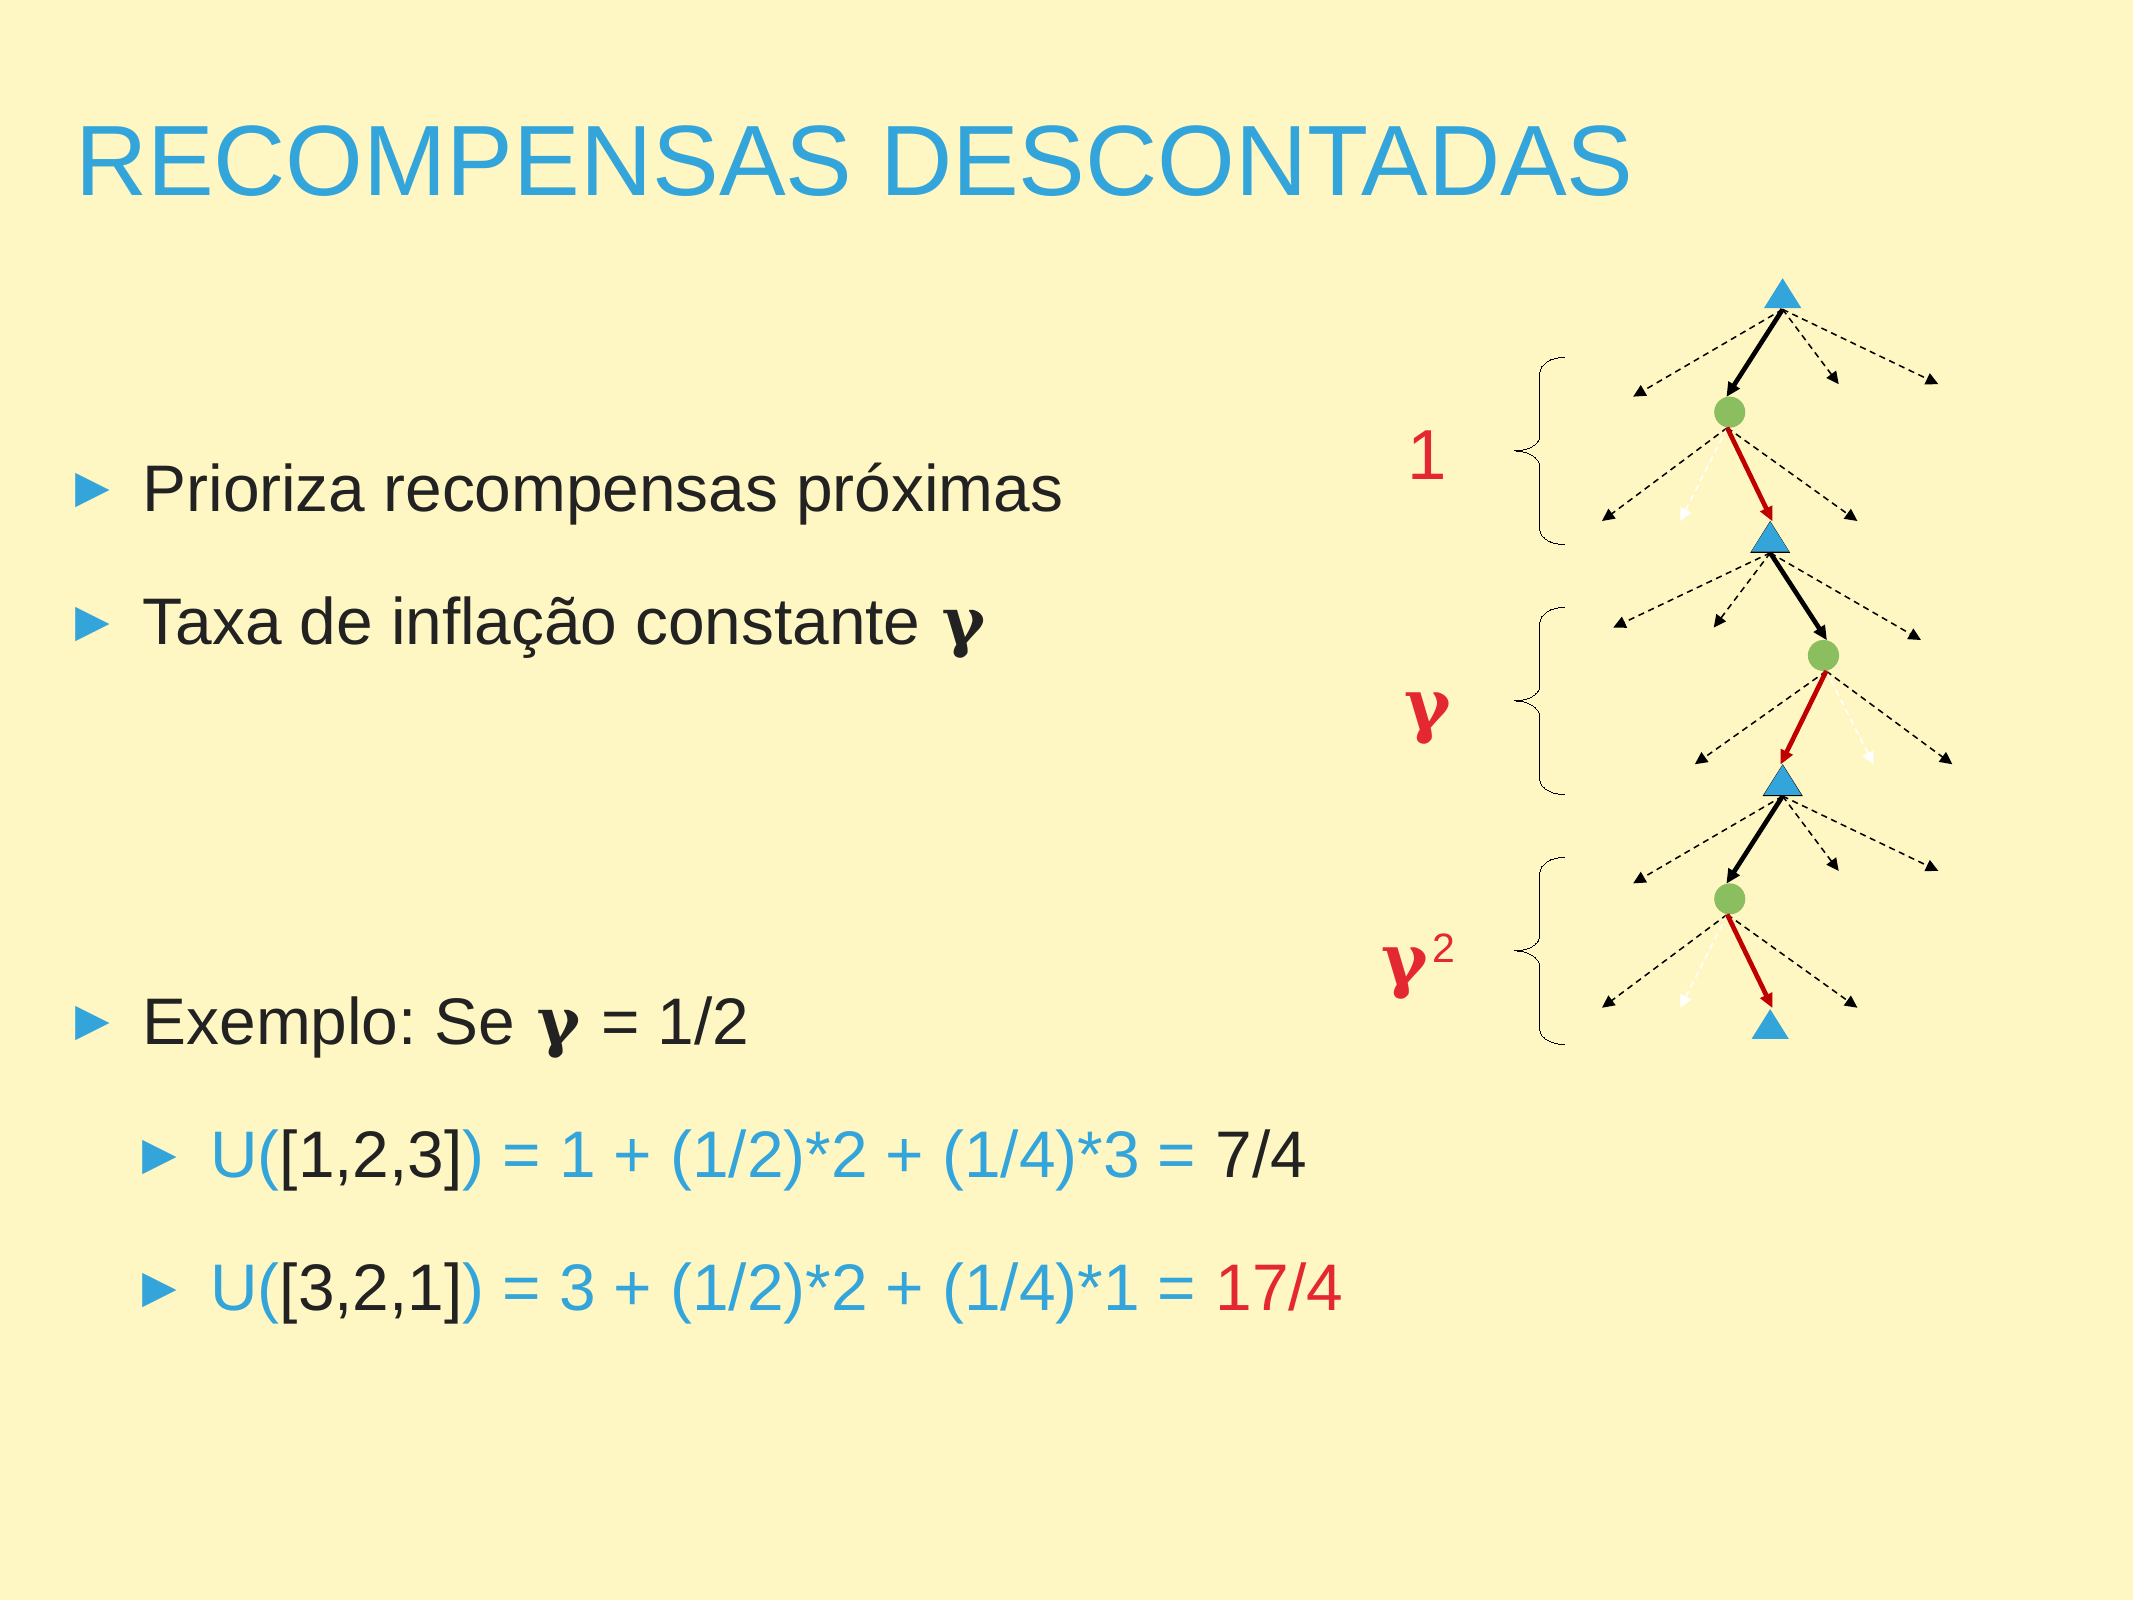

recompensas descontadas

1
Prioriza recompensas próximas
Taxa de inflação constante 𝛄

Exemplo: Se 𝛄 = 1/2
U([1,2,3]) = 1 + (1/2)*2 + (1/4)*3 = 7/4
U([3,2,1]) = 3 + (1/2)*2 + (1/4)*1 = 17/4

𝛄

𝛄2